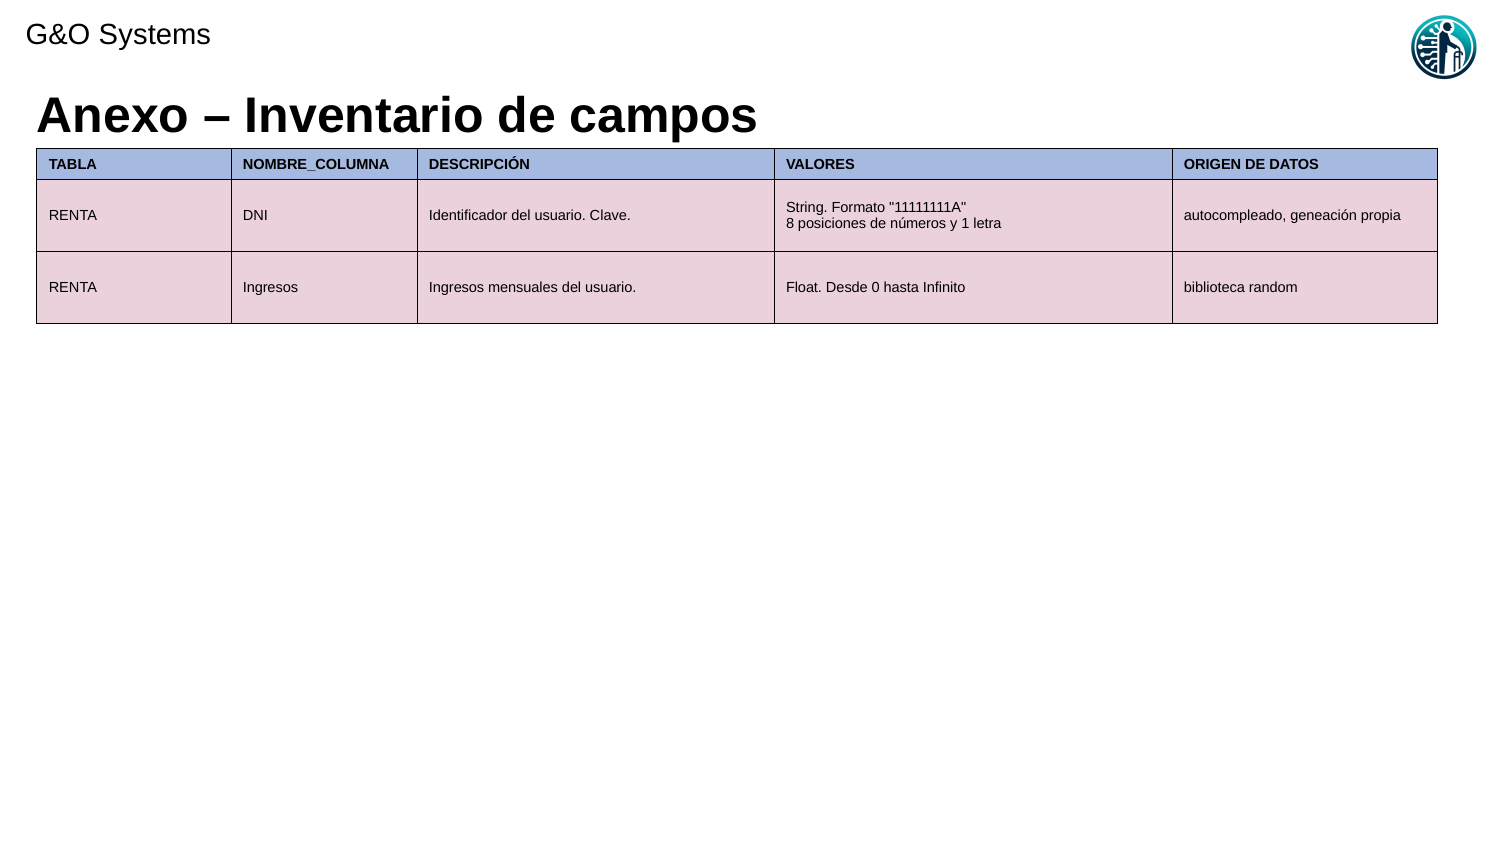

# Anexo – Inventario de campos
| TABLA | NOMBRE\_COLUMNA | DESCRIPCIÓN | VALORES | ORIGEN DE DATOS |
| --- | --- | --- | --- | --- |
| RENTA | DNI | Identificador del usuario. Clave. | String. Formato "11111111A" 8 posiciones de números y 1 letra | autocompleado, geneación propia |
| RENTA | Ingresos | Ingresos mensuales del usuario. | Float. Desde 0 hasta Infinito | biblioteca random |